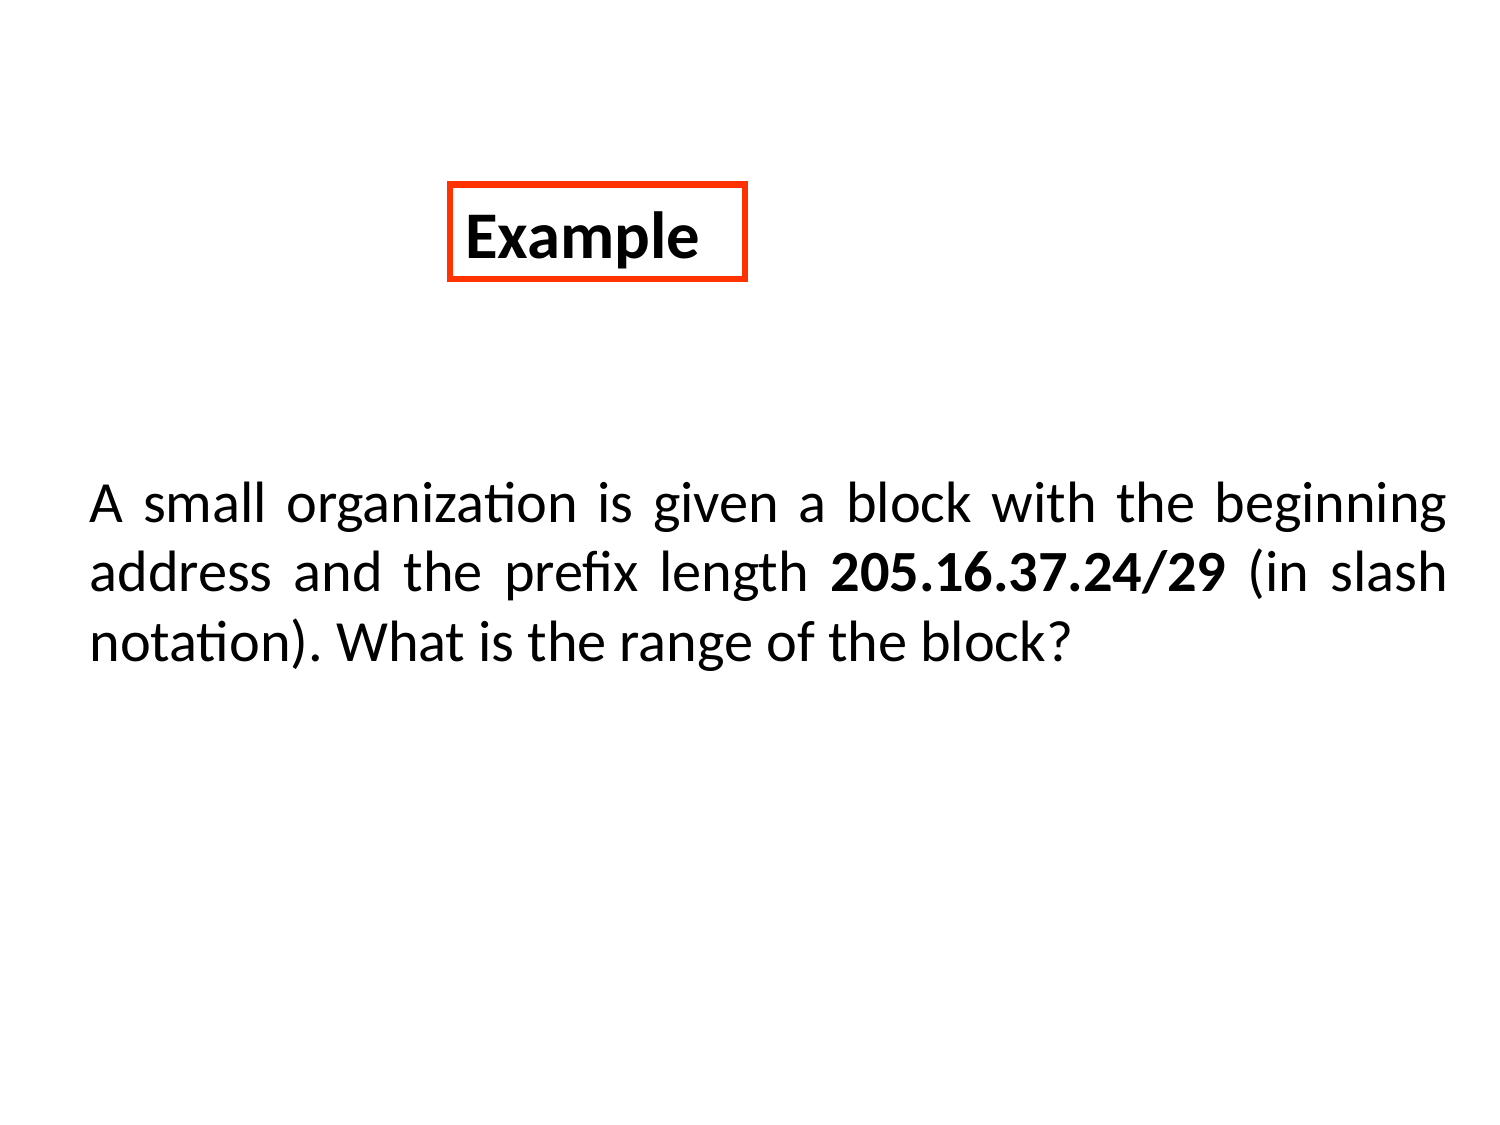

Example
A small organization is given a block with the beginning address and the prefix length 205.16.37.24/29 (in slash notation). What is the range of the block?